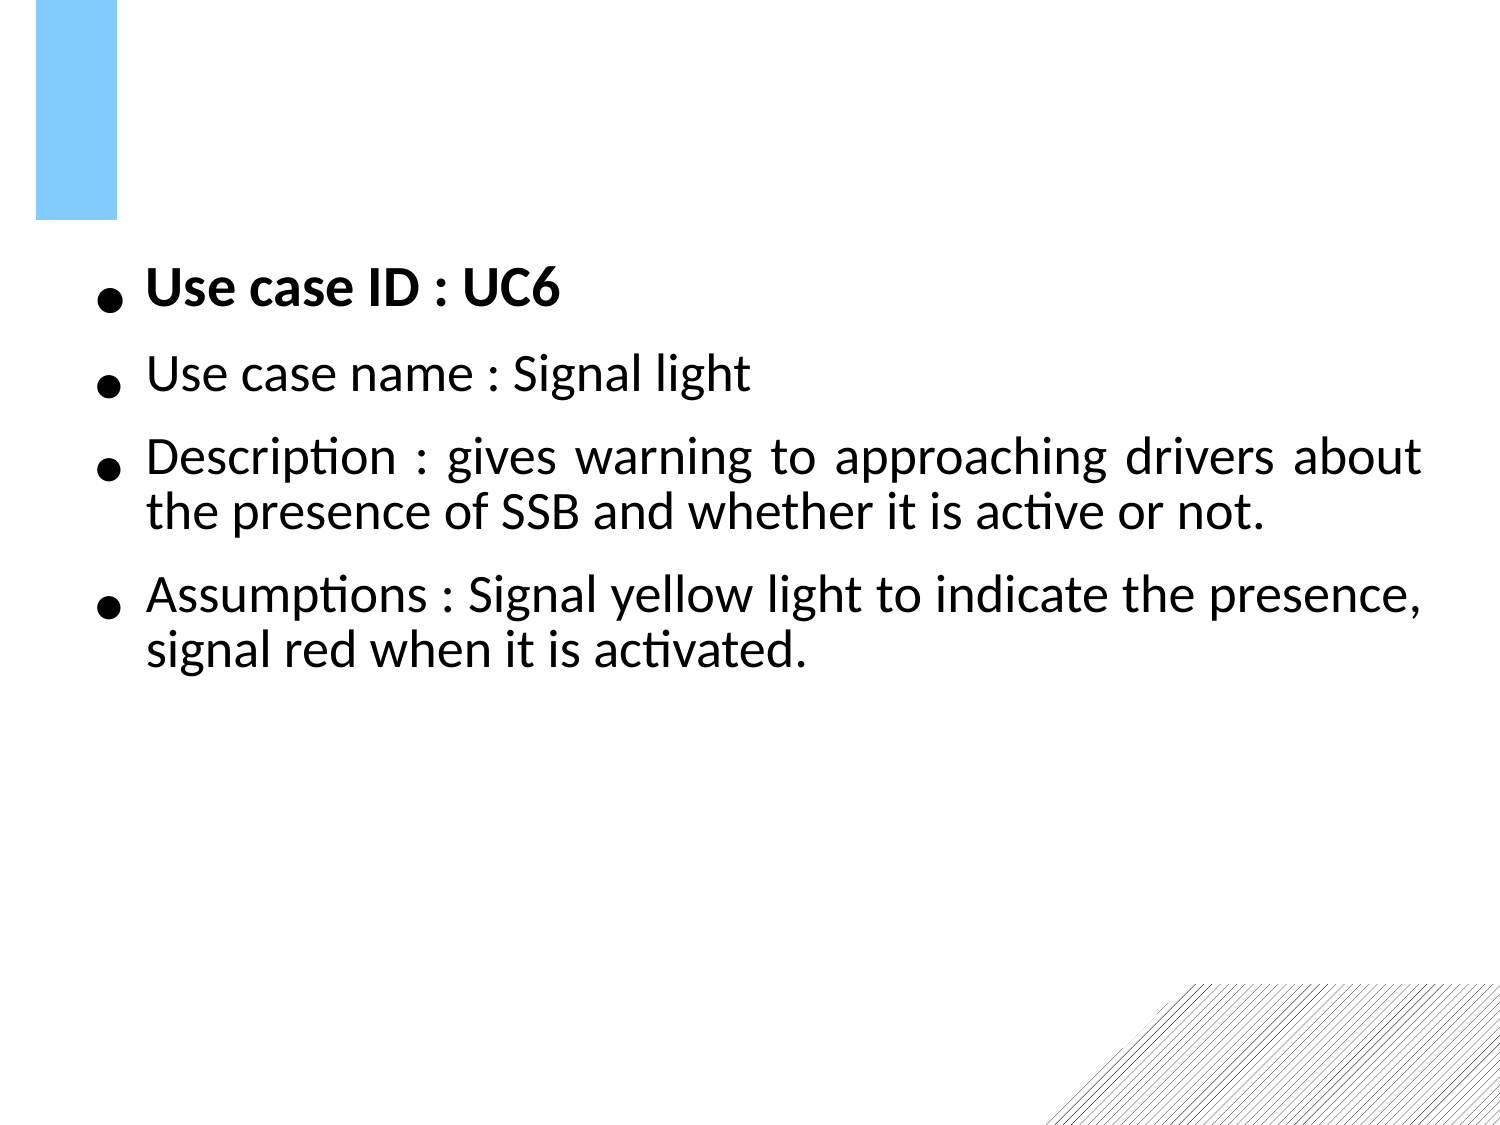

Use case ID : UC6
Use case name : Signal light
Description : gives warning to approaching drivers about the presence of SSB and whether it is active or not.
Assumptions : Signal yellow light to indicate the presence, signal red when it is activated.